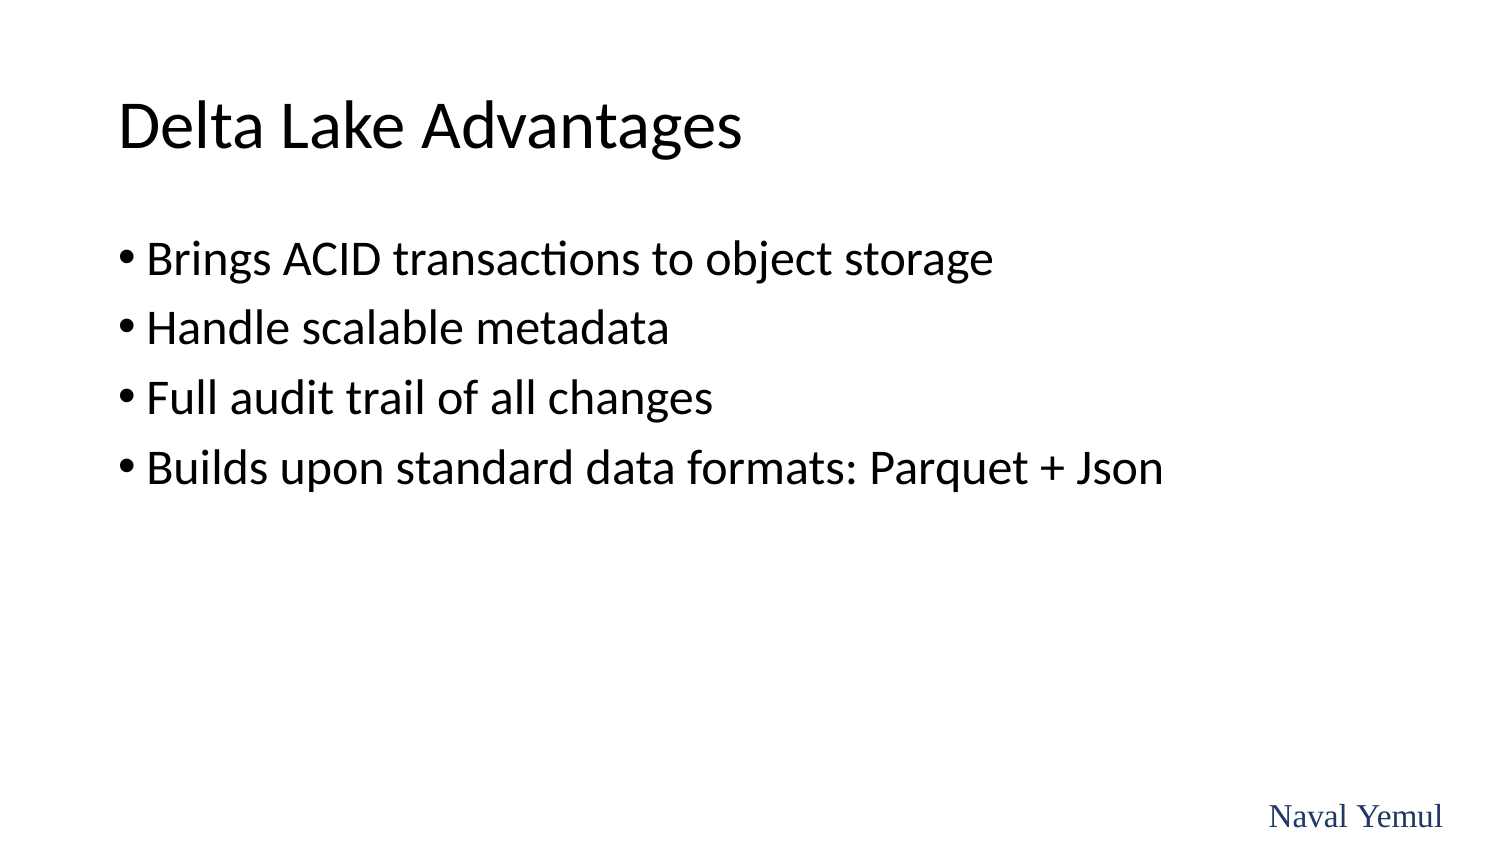

# Delta Lake Advantages
Brings ACID transactions to object storage
Handle scalable metadata
Full audit trail of all changes
Builds upon standard data formats: Parquet + Json
Naval Yemul